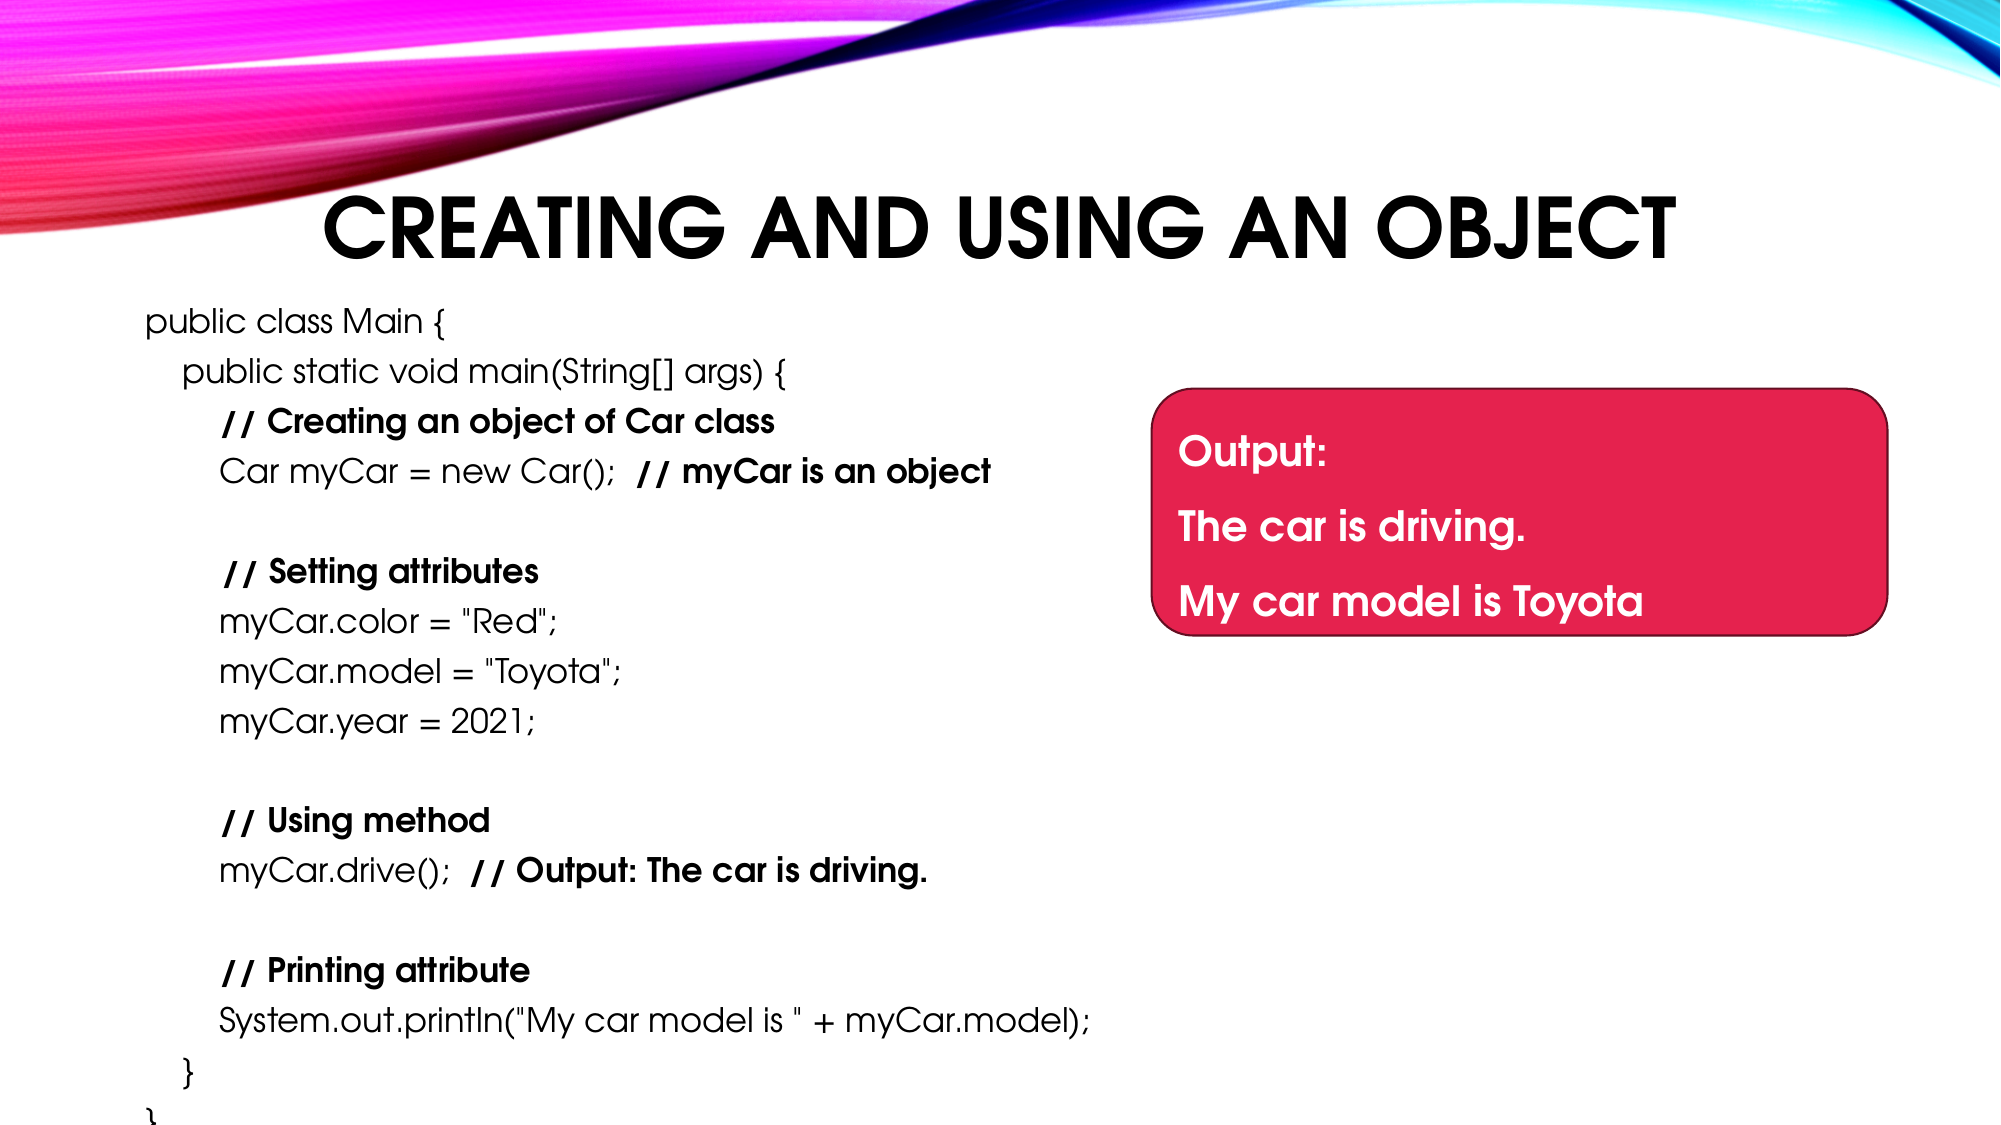

# Creating and Using an Object
public class Main {
    public static void main(String[] args) {
        // Creating an object of Car class
        Car myCar = new Car();  // myCar is an object

        // Setting attributes
        myCar.color = "Red";
        myCar.model = "Toyota";
        myCar.year = 2021;

        // Using method
        myCar.drive();  // Output: The car is driving.

        // Printing attribute
        System.out.println("My car model is " + myCar.model);
    }
}

Output:
The car is driving.
My car model is Toyota